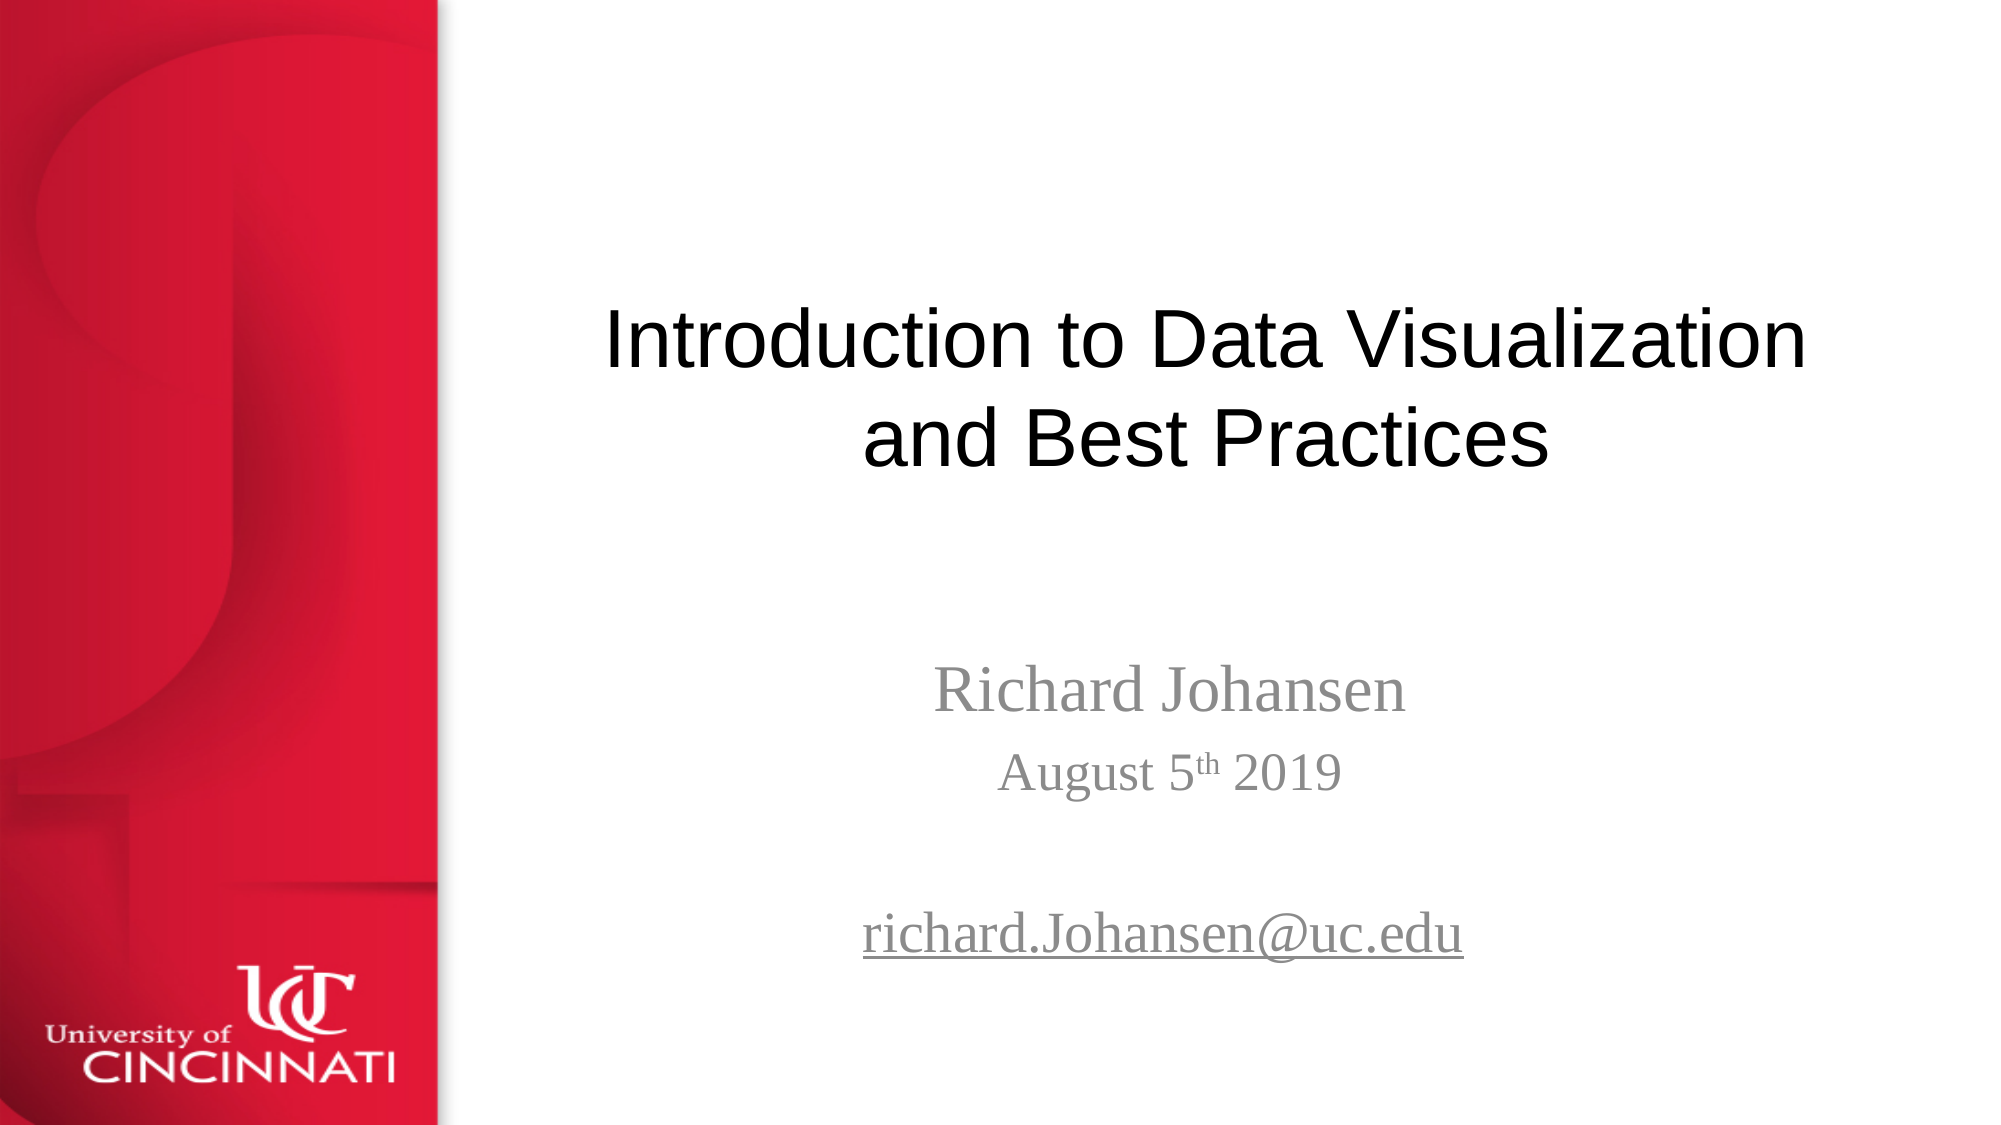

# Introduction to Data Visualization and Best Practices
Richard Johansen
August 5th 2019

richard.Johansen@uc.edu